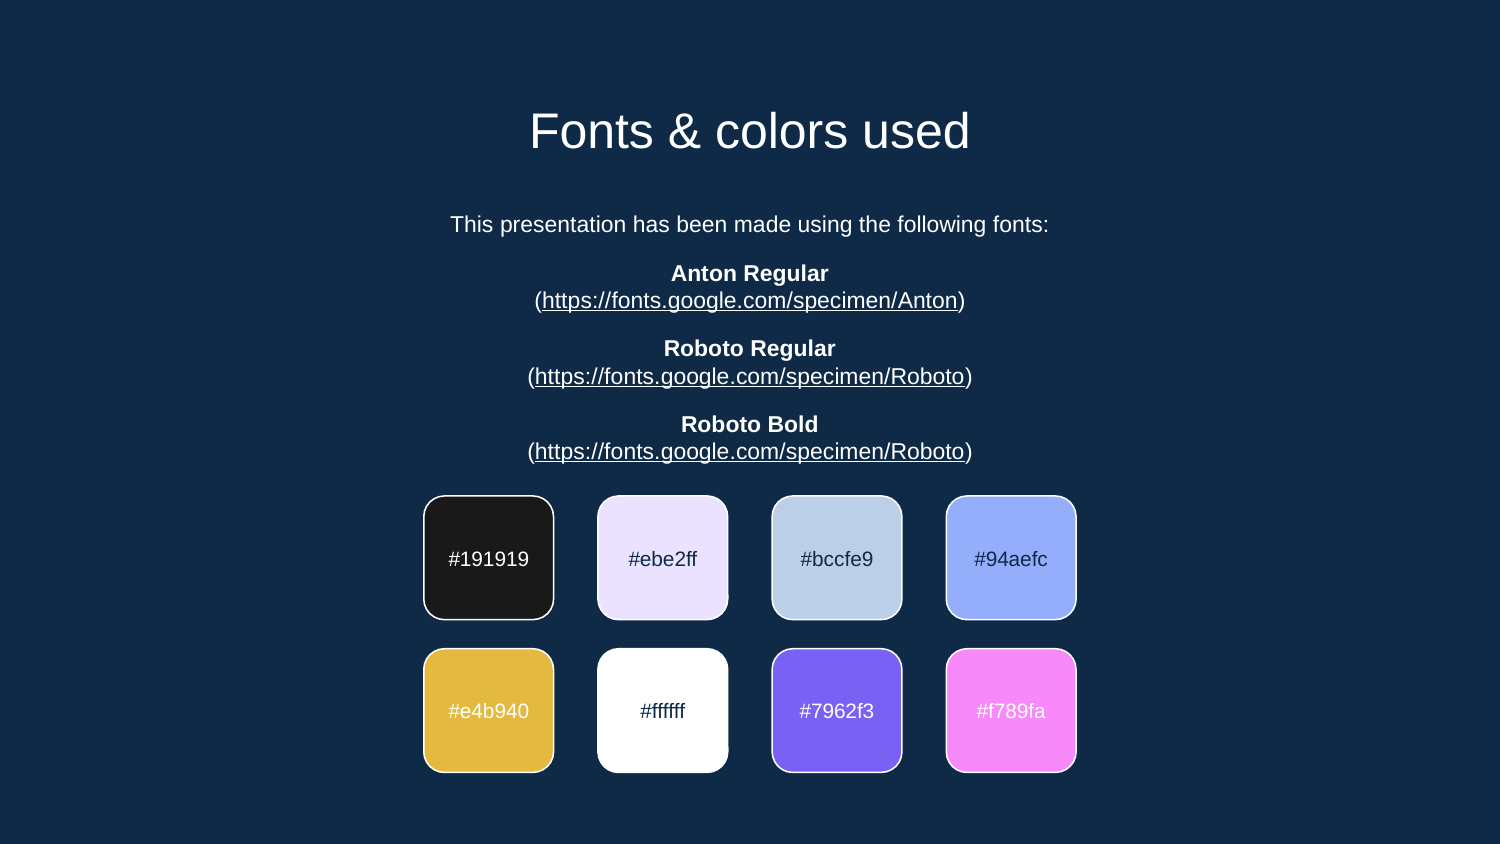

# Fonts & colors used
This presentation has been made using the following fonts:
Anton Regular
(https://fonts.google.com/specimen/Anton)
Roboto Regular
(https://fonts.google.com/specimen/Roboto)
Roboto Bold
(https://fonts.google.com/specimen/Roboto)

#191919
#ebe2ff
#bccfe9
#94aefc

#e4b940
#ffffff
#7962f3
#f789fa